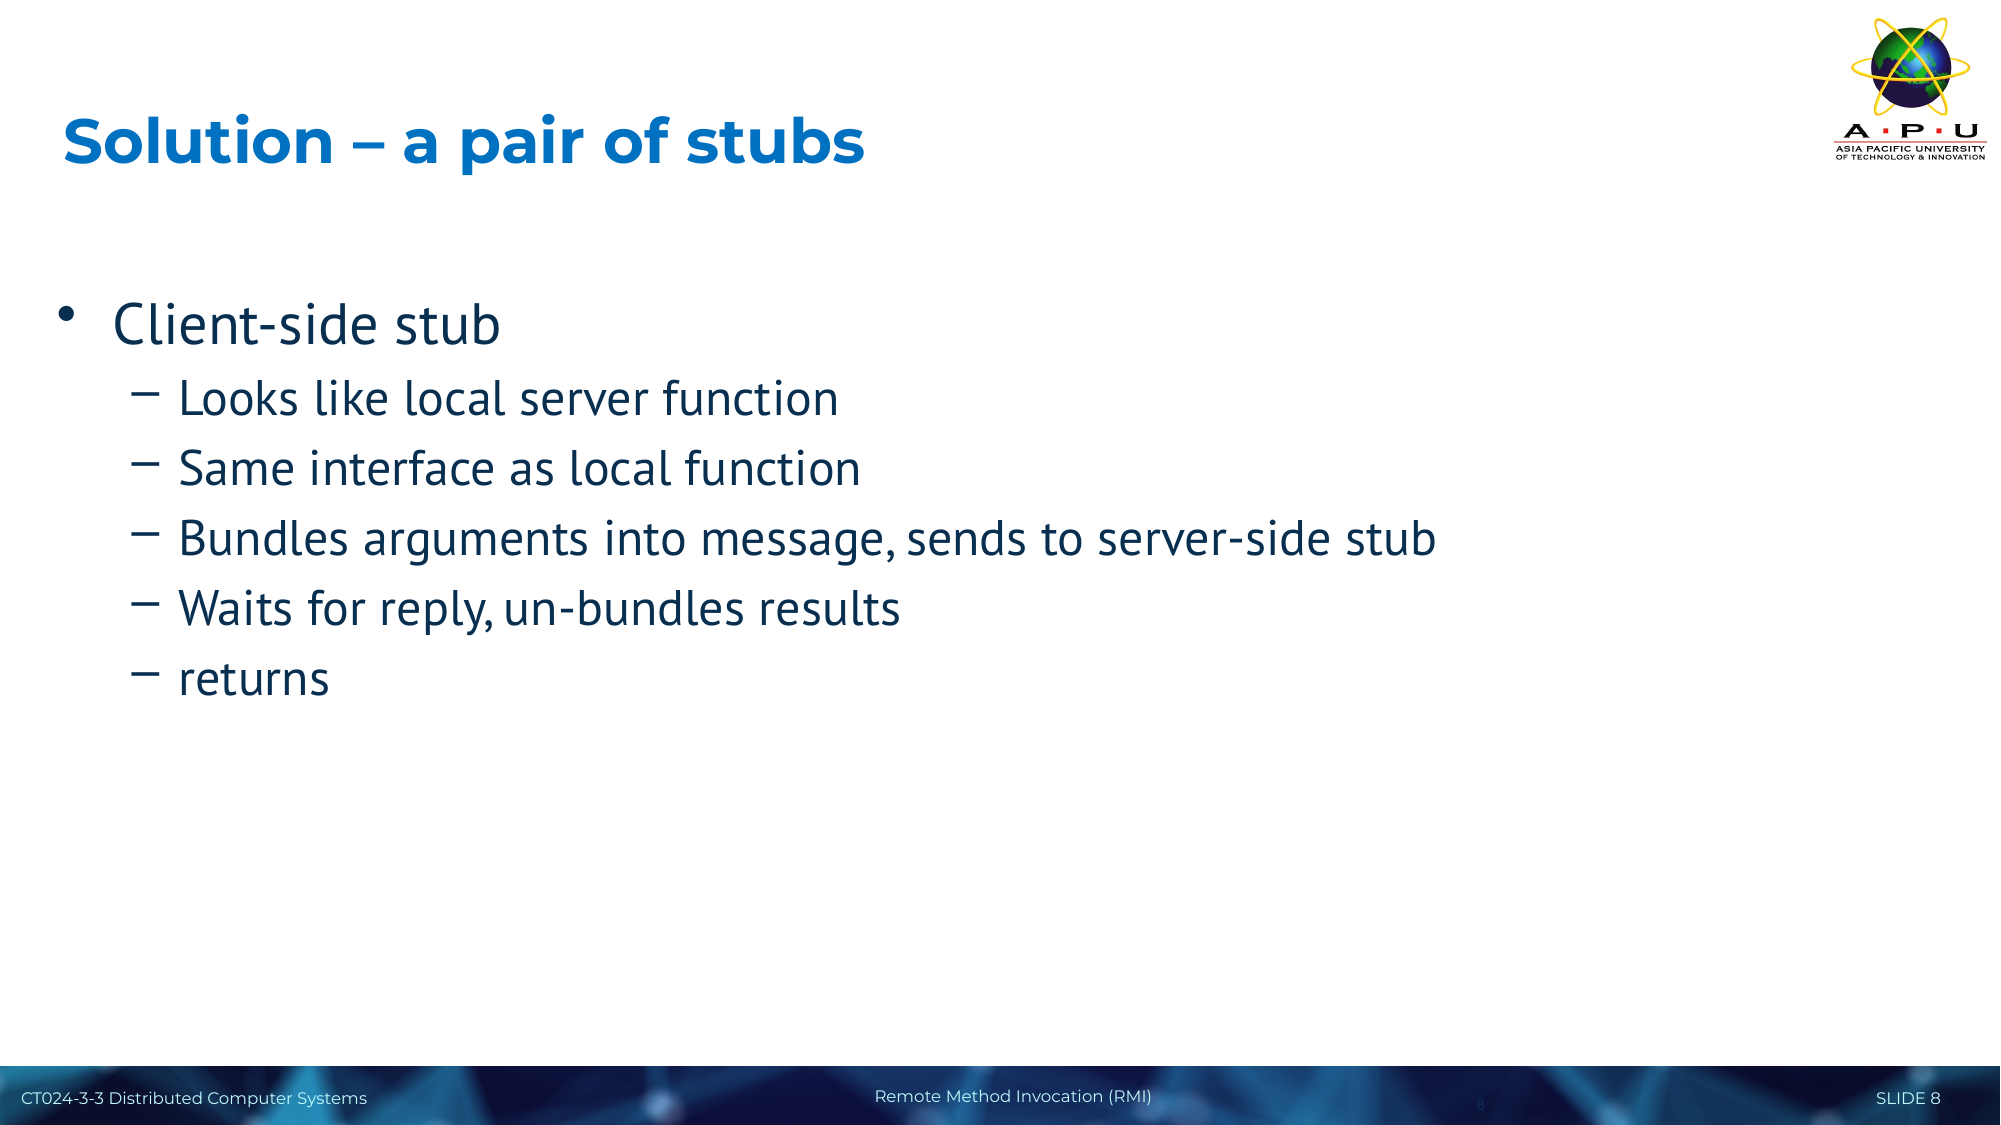

# Solution – a pair of stubs
Client-side stub
Looks like local server function
Same interface as local function
Bundles arguments into message, sends to server-side stub
Waits for reply, un-bundles results
returns
8